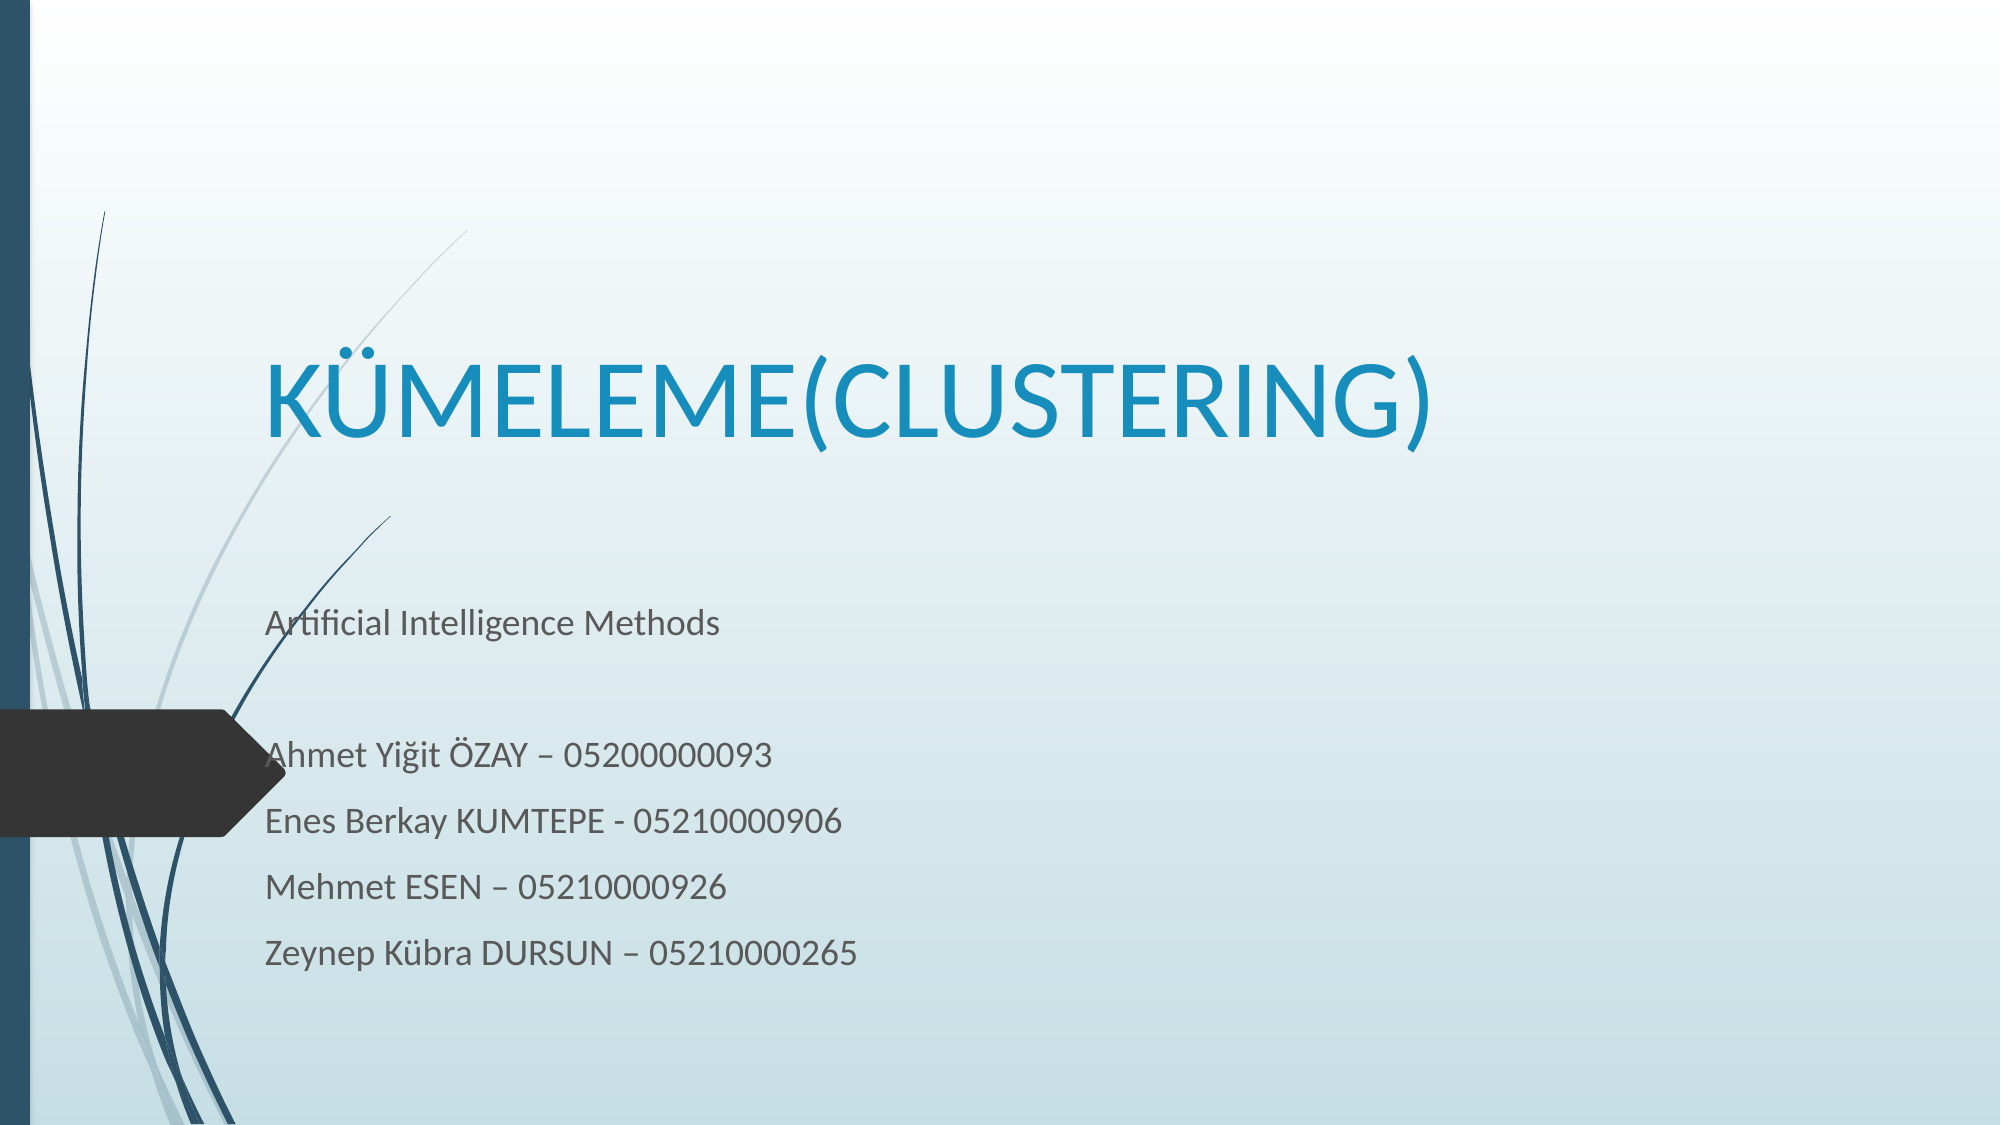

# KÜMELEME(CLUSTERING)
Artificial Intelligence Methods

Ahmet Yiğit ÖZAY – 05200000093
Enes Berkay KUMTEPE - 05210000906
Mehmet ESEN – 05210000926
Zeynep Kübra DURSUN – 05210000265